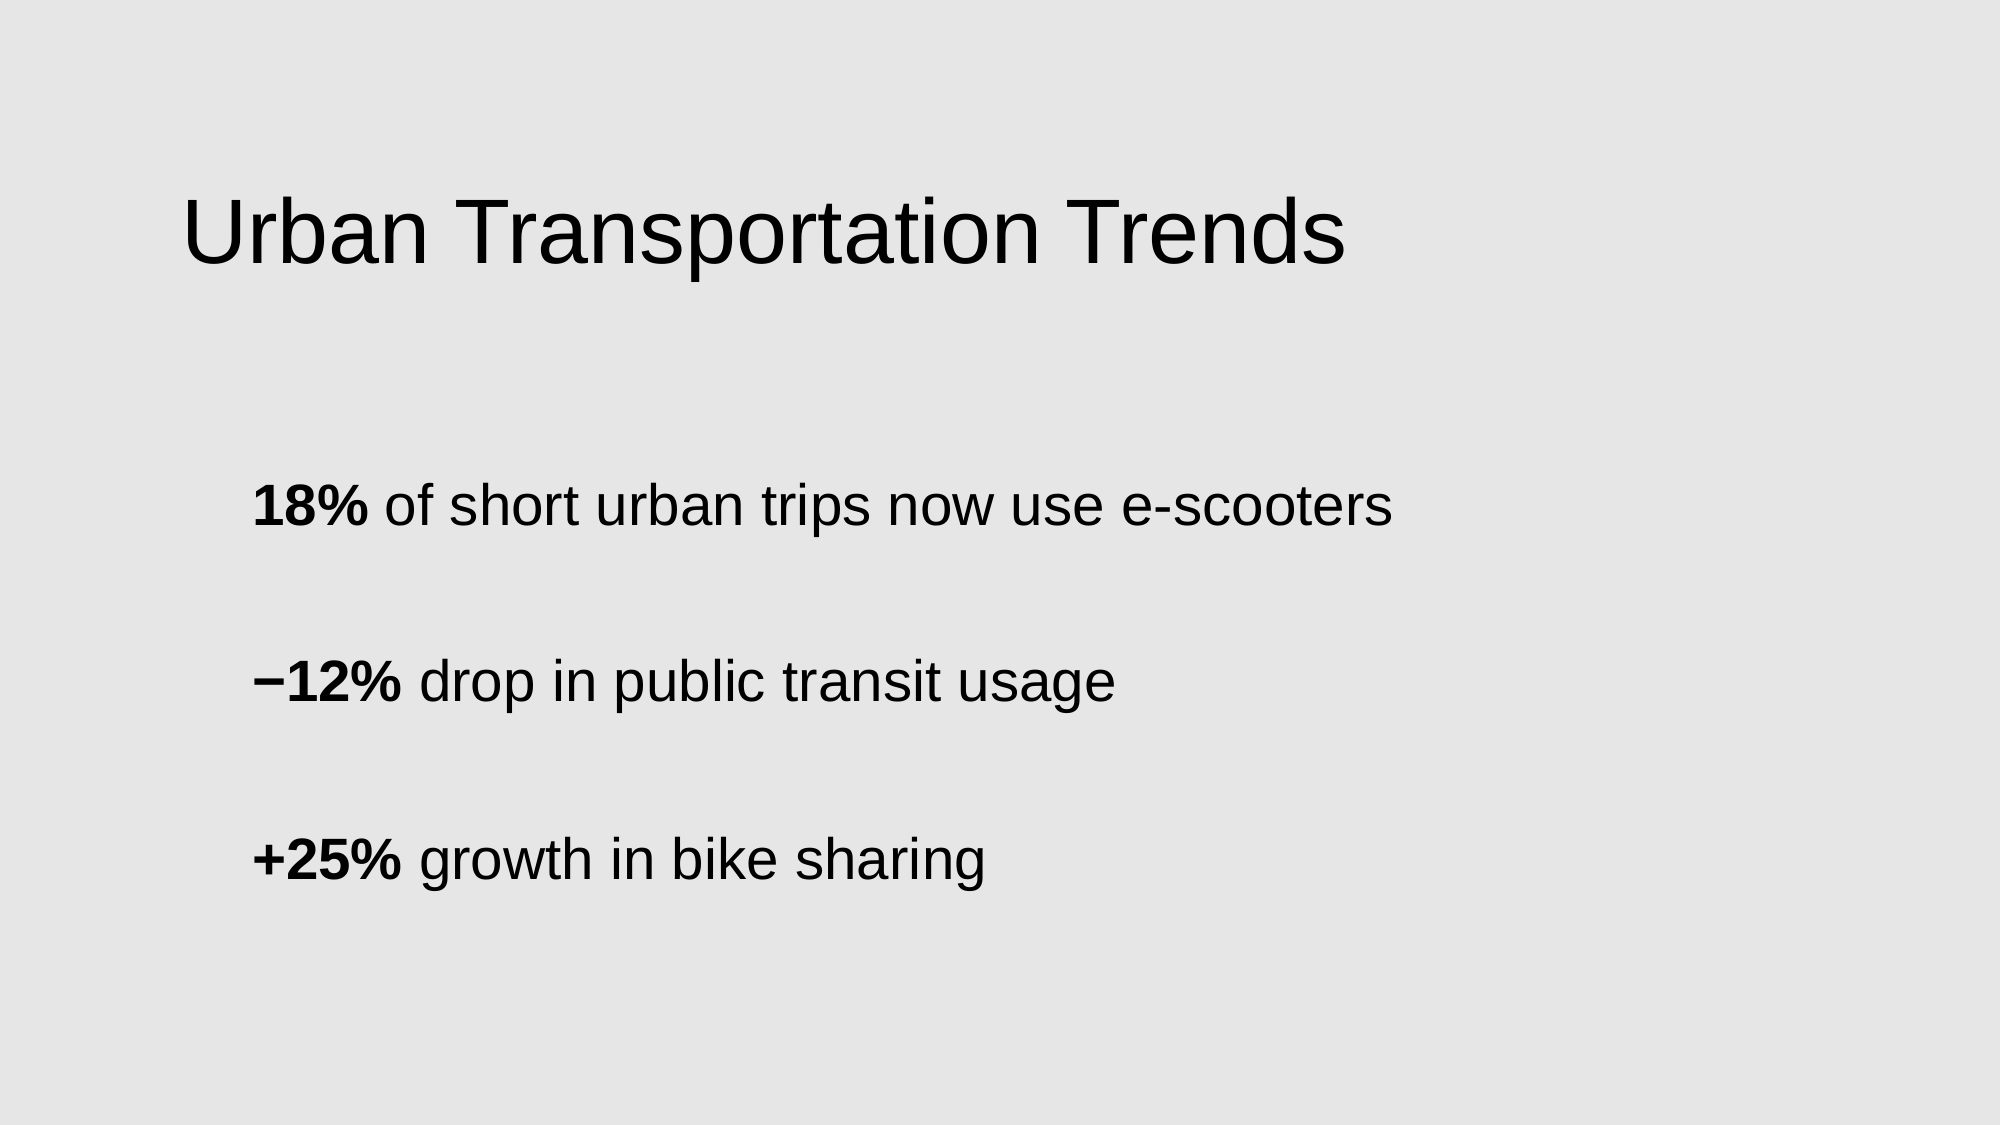

Urban Transportation Trends
18% of short urban trips now use e-scooters
−12% drop in public transit usage
+25% growth in bike sharing